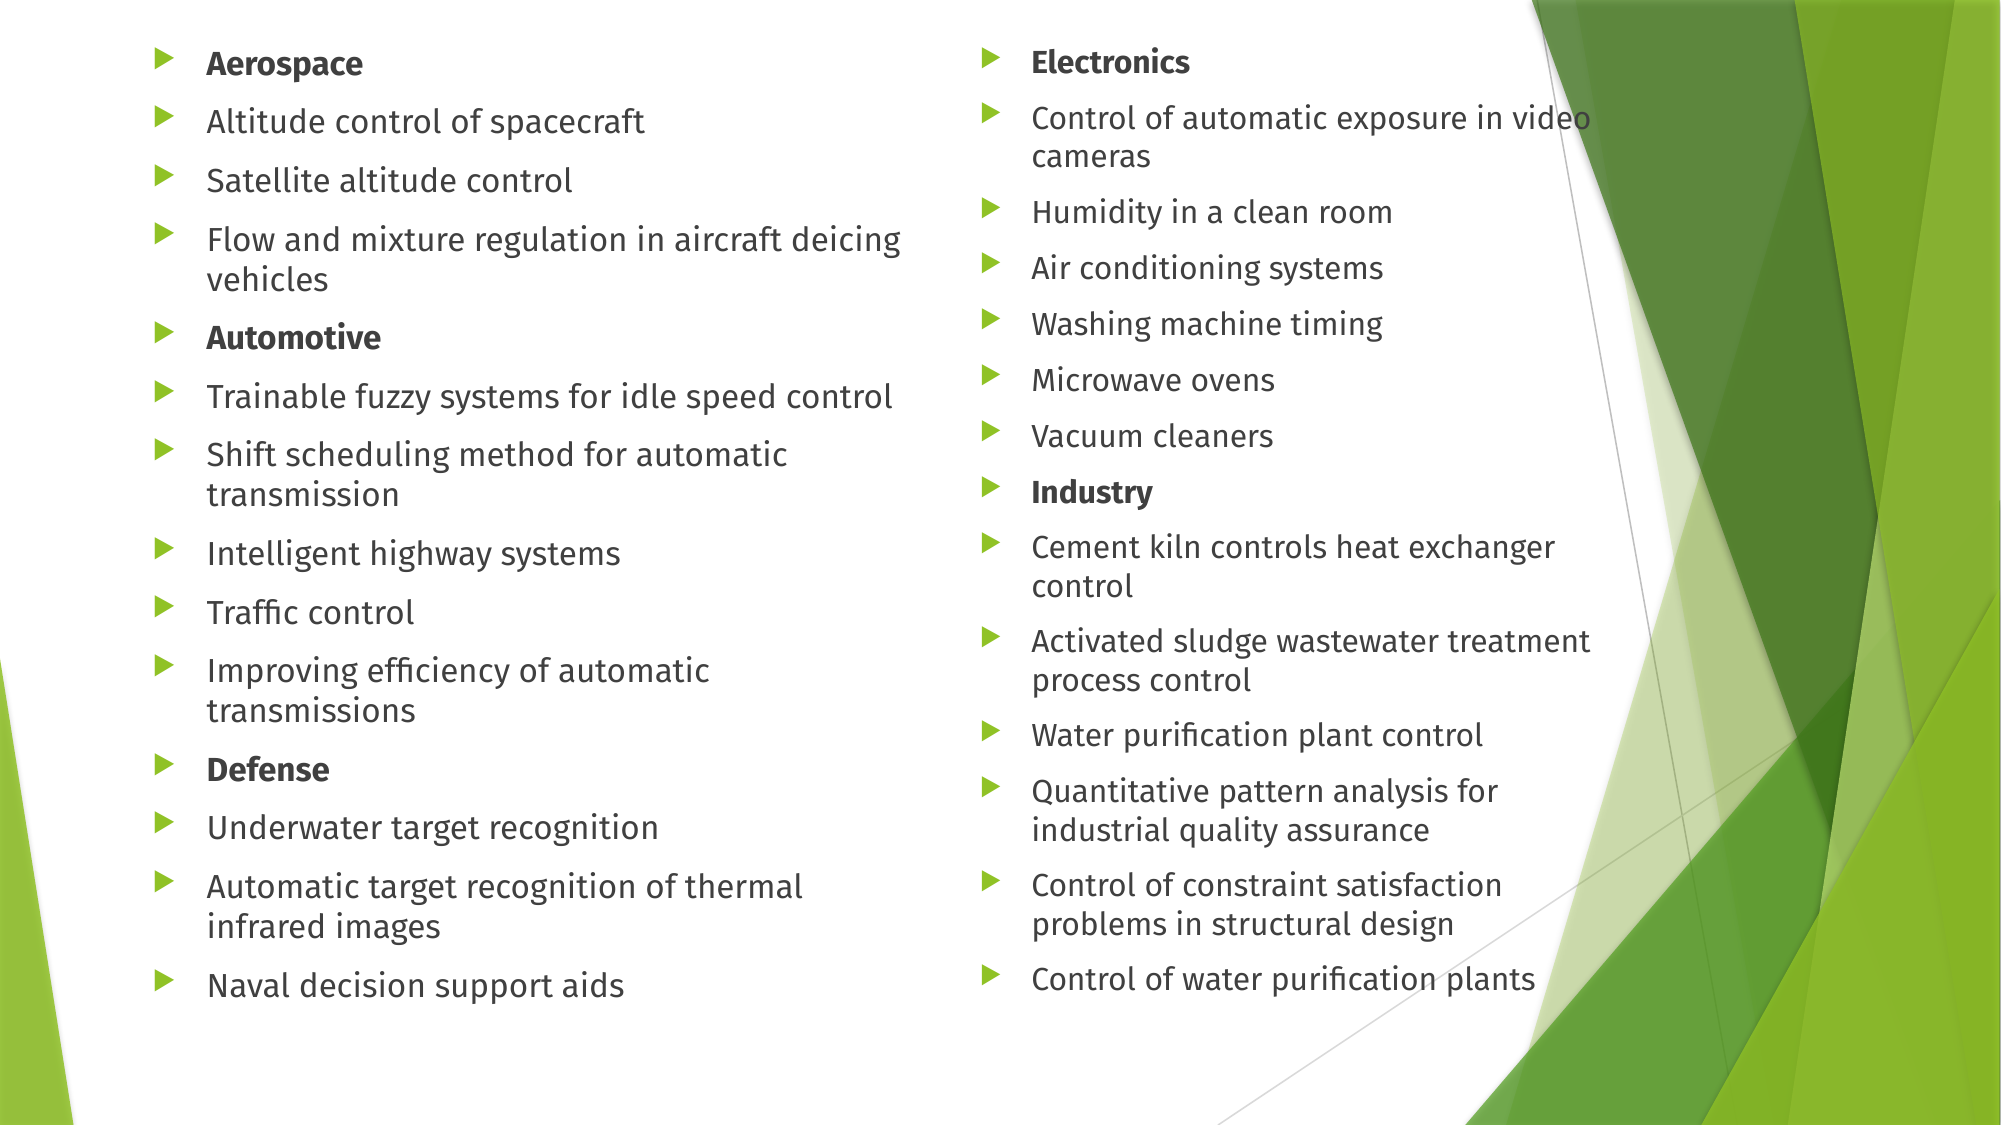

Aerospace
Altitude control of spacecraft
Satellite altitude control
Flow and mixture regulation in aircraft deicing vehicles
Automotive
Trainable fuzzy systems for idle speed control
Shift scheduling method for automatic transmission
Intelligent highway systems
Traffic control
Improving efficiency of automatic transmissions
Defense
Underwater target recognition
Automatic target recognition of thermal infrared images
Naval decision support aids
Electronics
Control of automatic exposure in video cameras
Humidity in a clean room
Air conditioning systems
Washing machine timing
Microwave ovens
Vacuum cleaners
Industry
Cement kiln controls heat exchanger control
Activated sludge wastewater treatment process control
Water purification plant control
Quantitative pattern analysis for industrial quality assurance
Control of constraint satisfaction problems in structural design
Control of water purification plants